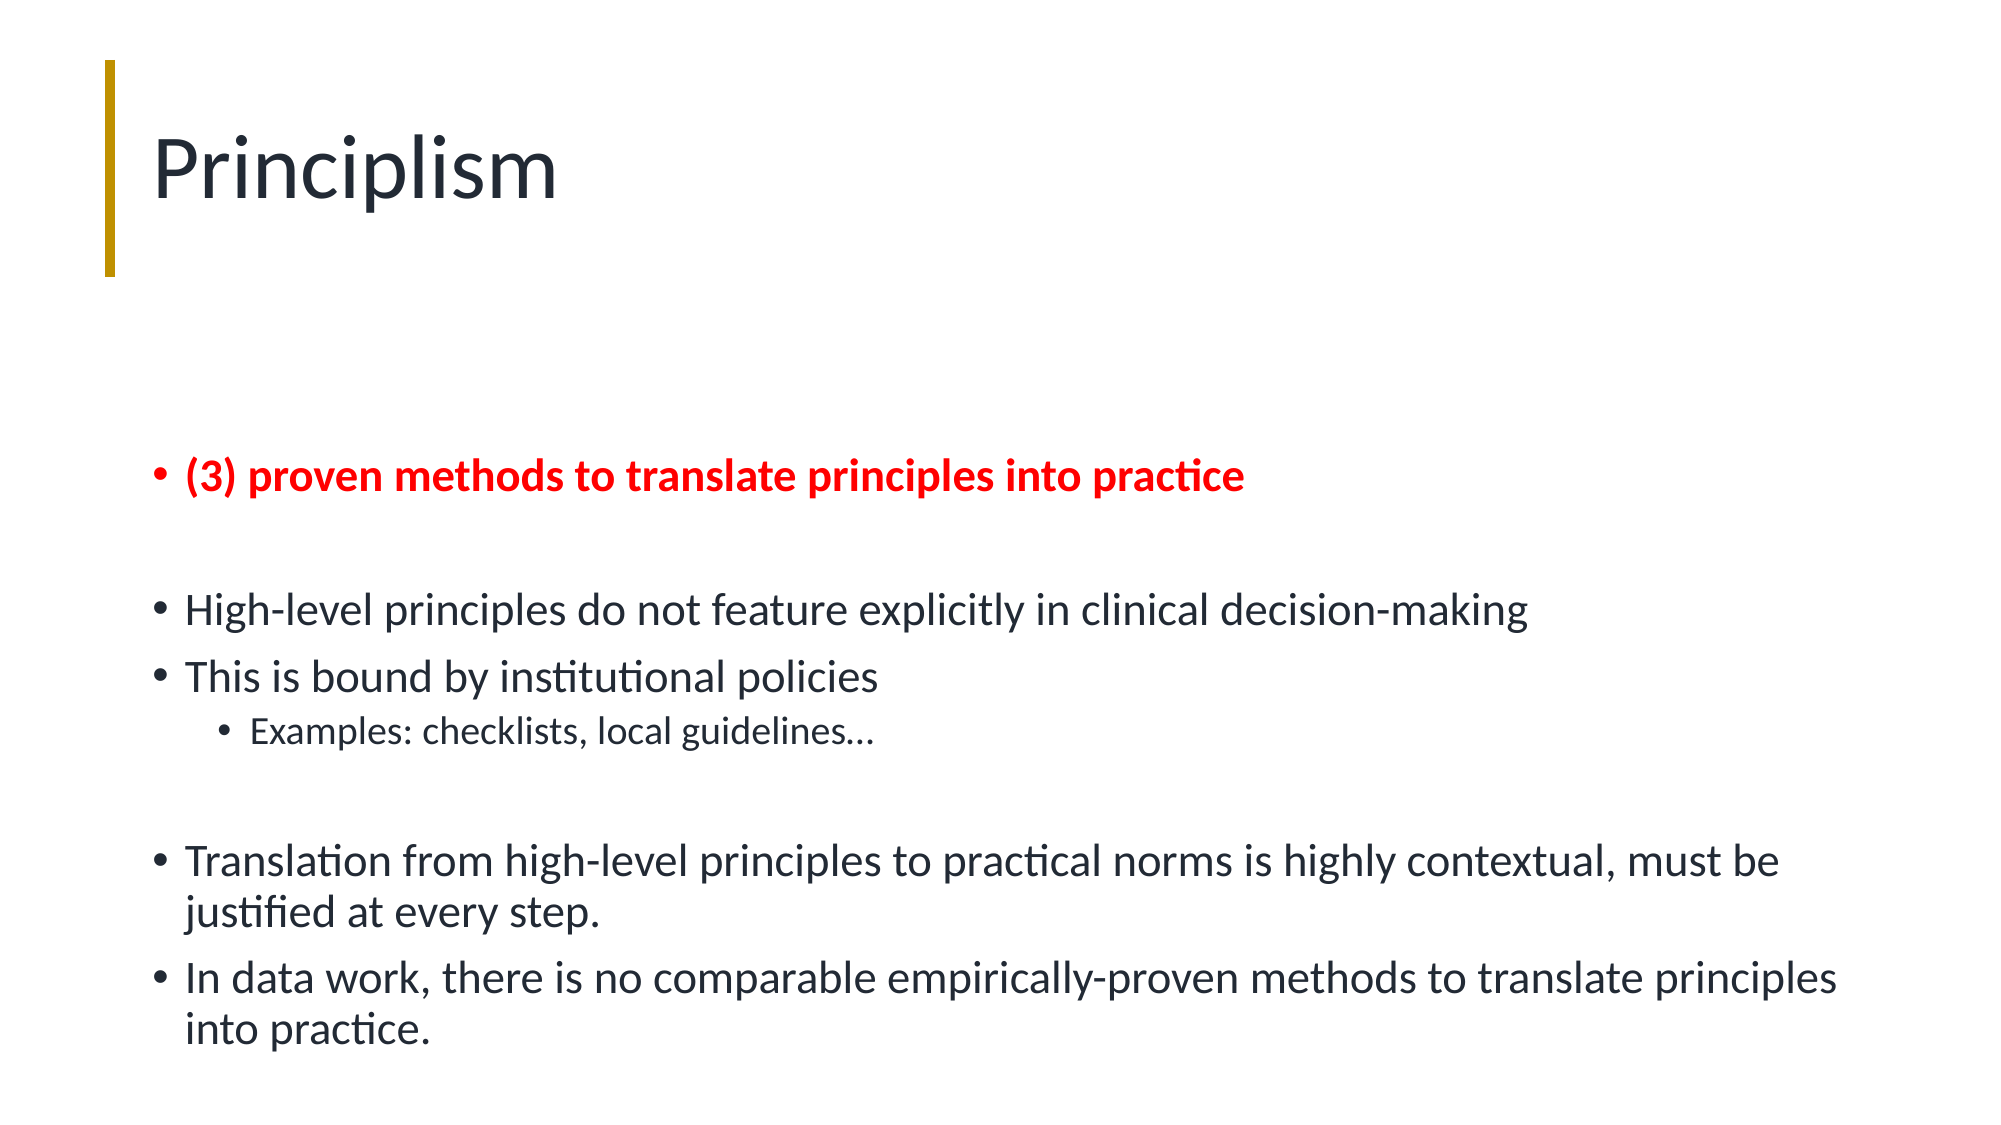

# Principlism

(3) proven methods to translate principles into practice

High-level principles do not feature explicitly in clinical decision-making
This is bound by institutional policies
Examples: checklists, local guidelines…

Translation from high-level principles to practical norms is highly contextual, must be justified at every step.
In data work, there is no comparable empirically-proven methods to translate principles into practice.